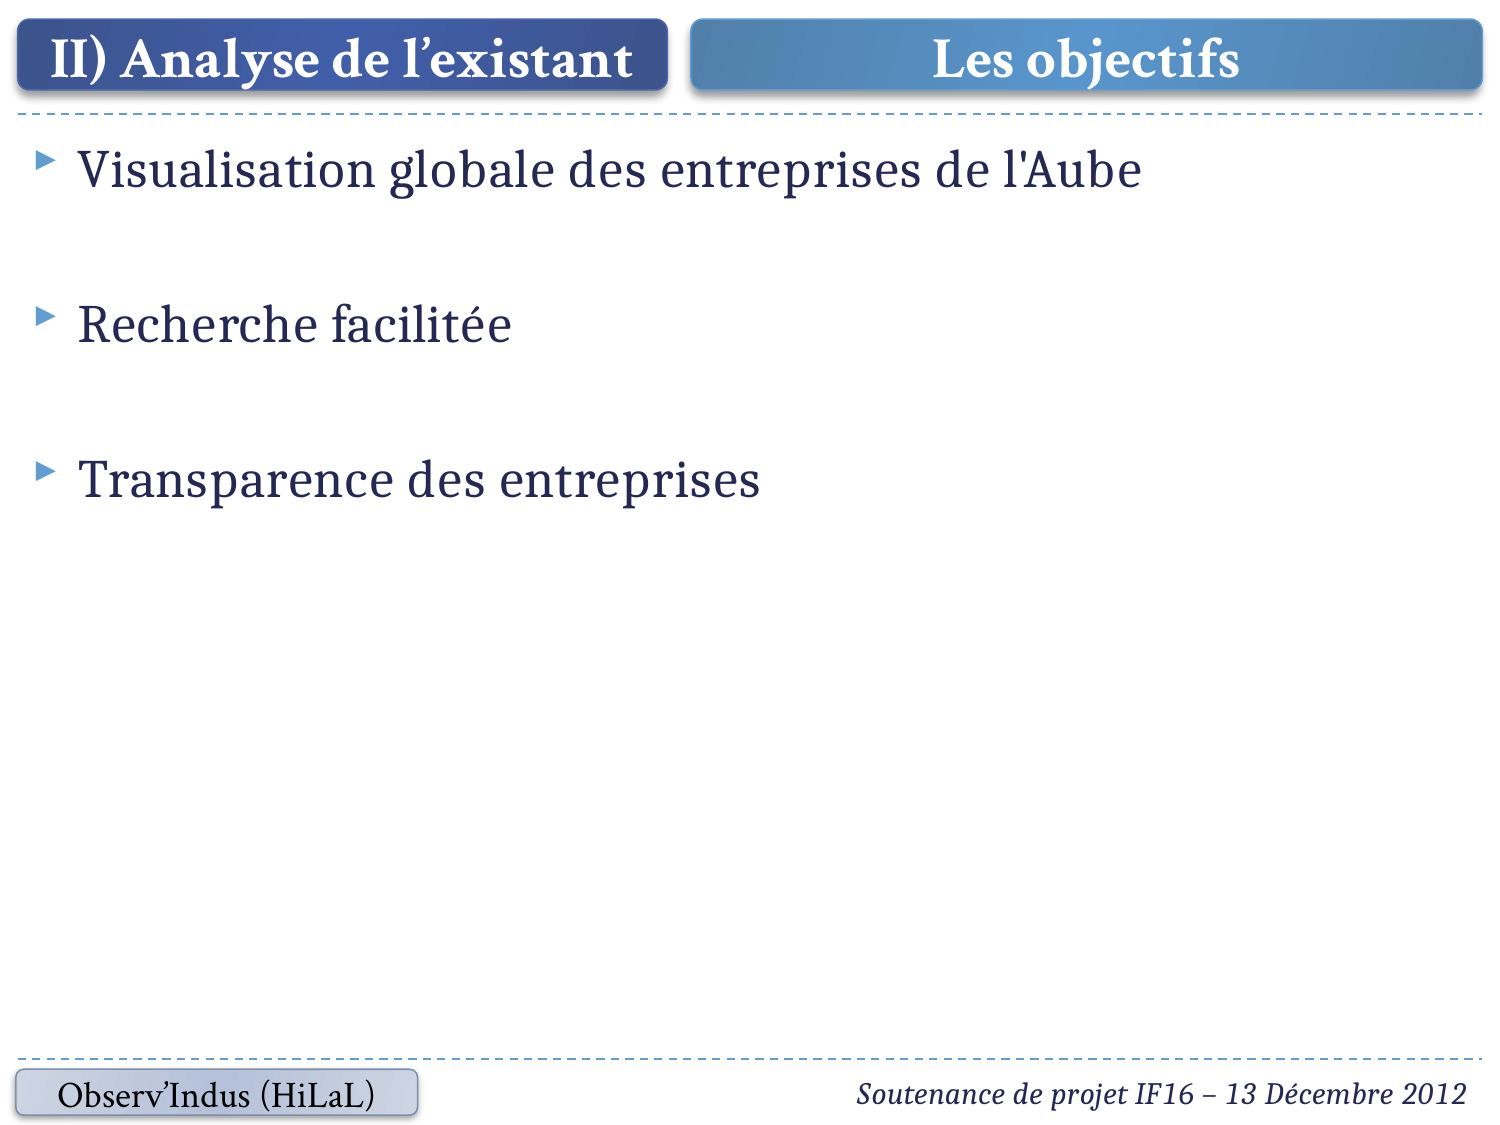

II) Analyse de l’existant
Les objectifs
Visualisation globale des entreprises de l'Aube

Recherche facilitée

Transparence des entreprises
Soutenance de projet IF16 – 13 Décembre 2012
Observ’Indus (HiLaL)